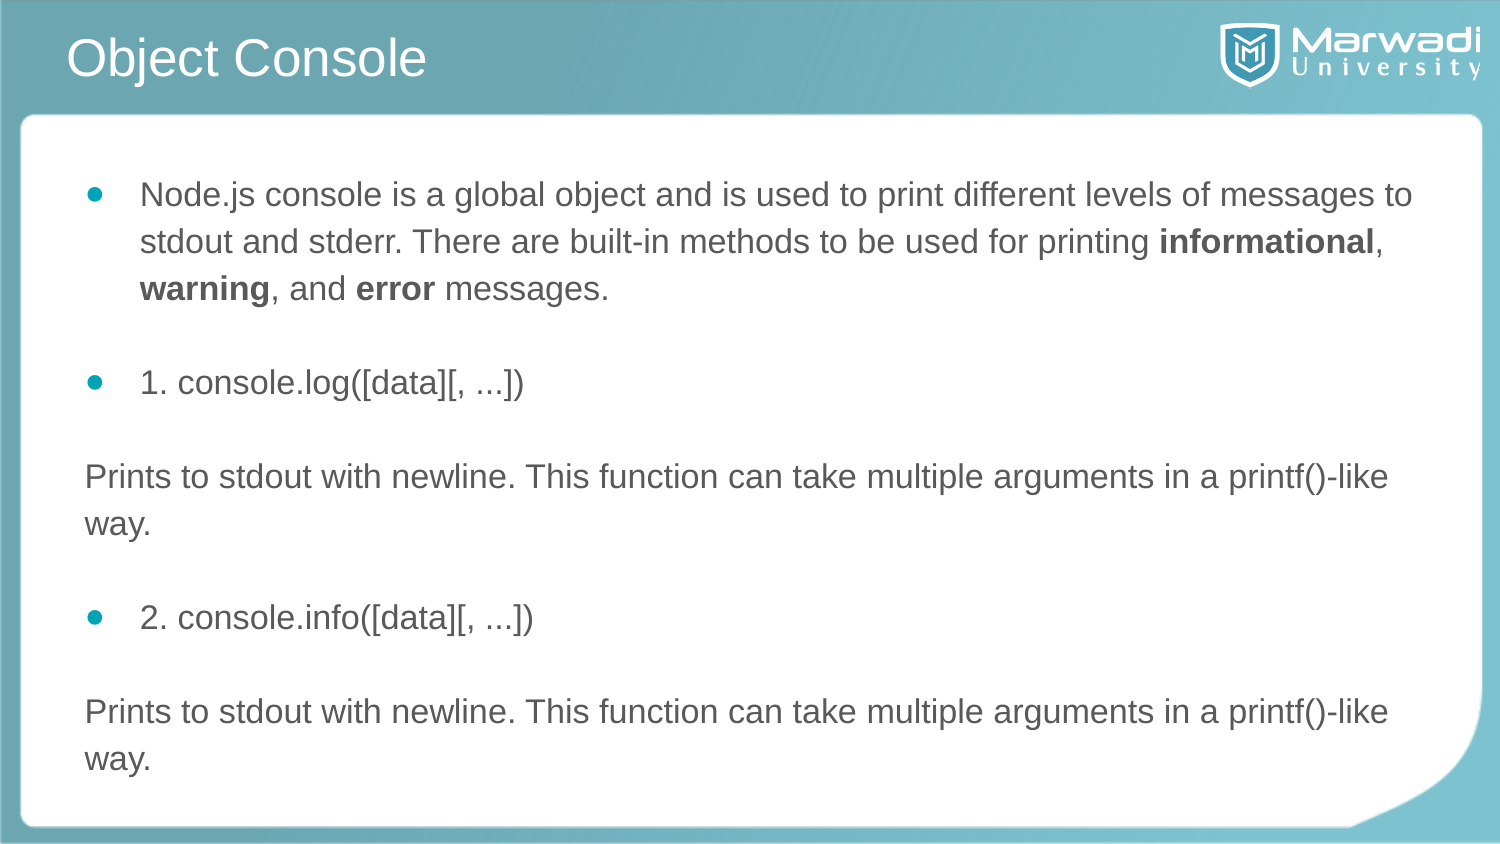

# Object Console
Node.js console is a global object and is used to print different levels of messages to stdout and stderr. There are built-in methods to be used for printing informational, warning, and error messages.

1. console.log([data][, ...])

Prints to stdout with newline. This function can take multiple arguments in a printf()-like way.

2. console.info([data][, ...])

Prints to stdout with newline. This function can take multiple arguments in a printf()-like way.